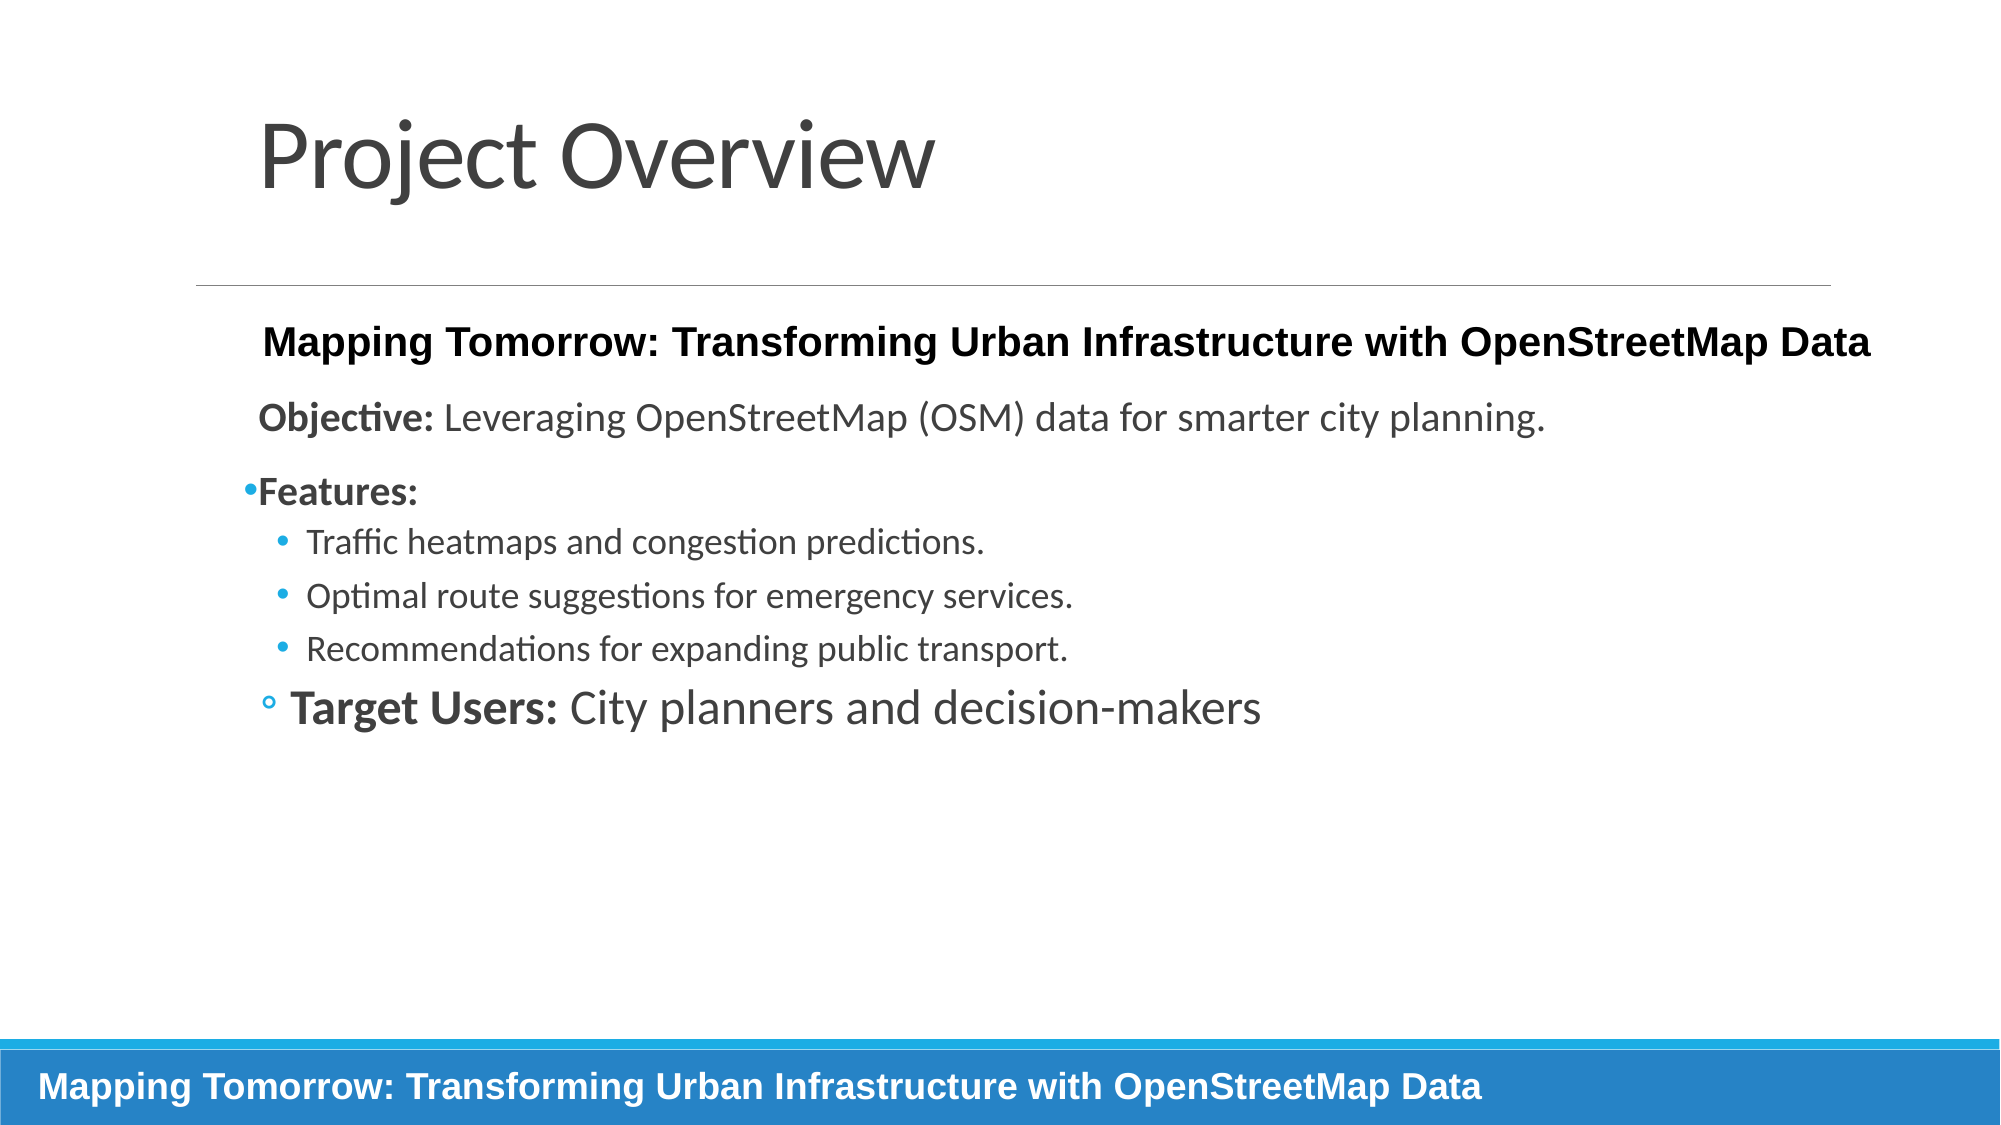

# Project Overview
  Mapping Tomorrow: Transforming Urban Infrastructure with OpenStreetMap Data
Objective: Leveraging OpenStreetMap (OSM) data for smarter city planning.
Features:
Traffic heatmaps and congestion predictions.
Optimal route suggestions for emergency services.
Recommendations for expanding public transport.
Target Users: City planners and decision-makers

Mapping Tomorrow: Transforming Urban Infrastructure with OpenStreetMap Data